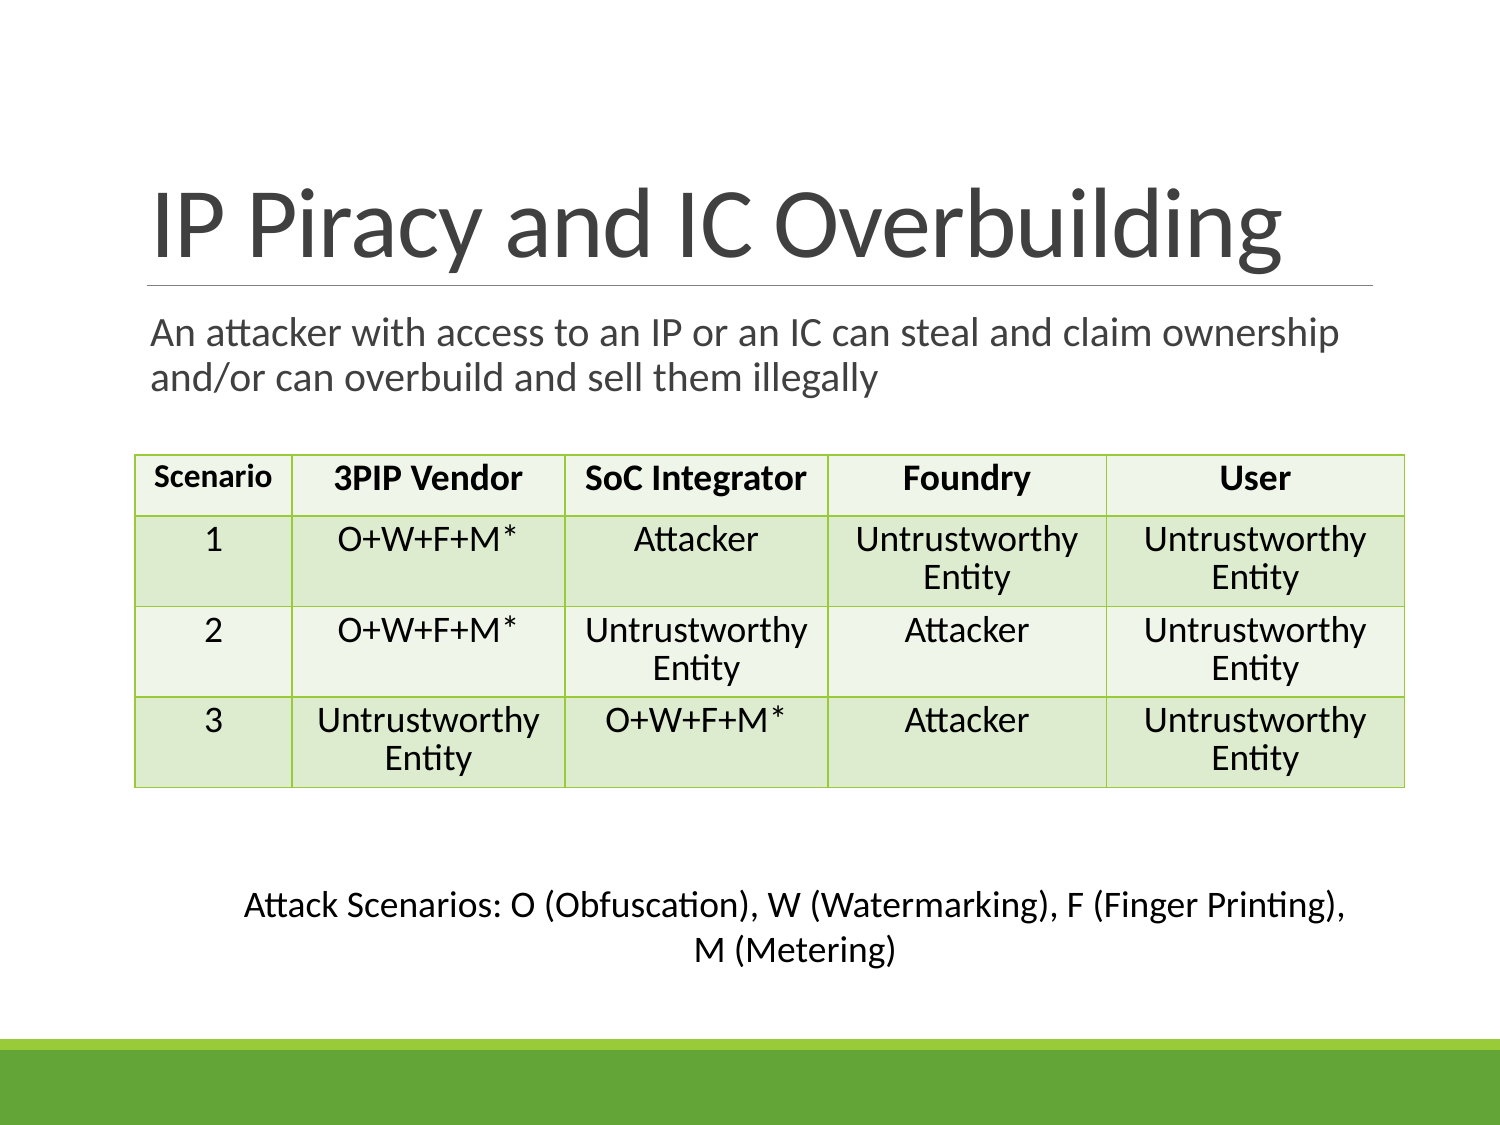

# IP Piracy and IC Overbuilding
An attacker with access to an IP or an IC can steal and claim ownership and/or can overbuild and sell them illegally

| Scenario | 3PIP Vendor | SoC Integrator | Foundry | User |
| --- | --- | --- | --- | --- |
| 1 | O+W+F+M\* | Attacker | Untrustworthy Entity | Untrustworthy Entity |
| 2 | O+W+F+M\* | Untrustworthy Entity | Attacker | Untrustworthy Entity |
| 3 | Untrustworthy Entity | O+W+F+M\* | Attacker | Untrustworthy Entity |
Attack Scenarios: O (Obfuscation), W (Watermarking), F (Finger Printing), M (Metering)